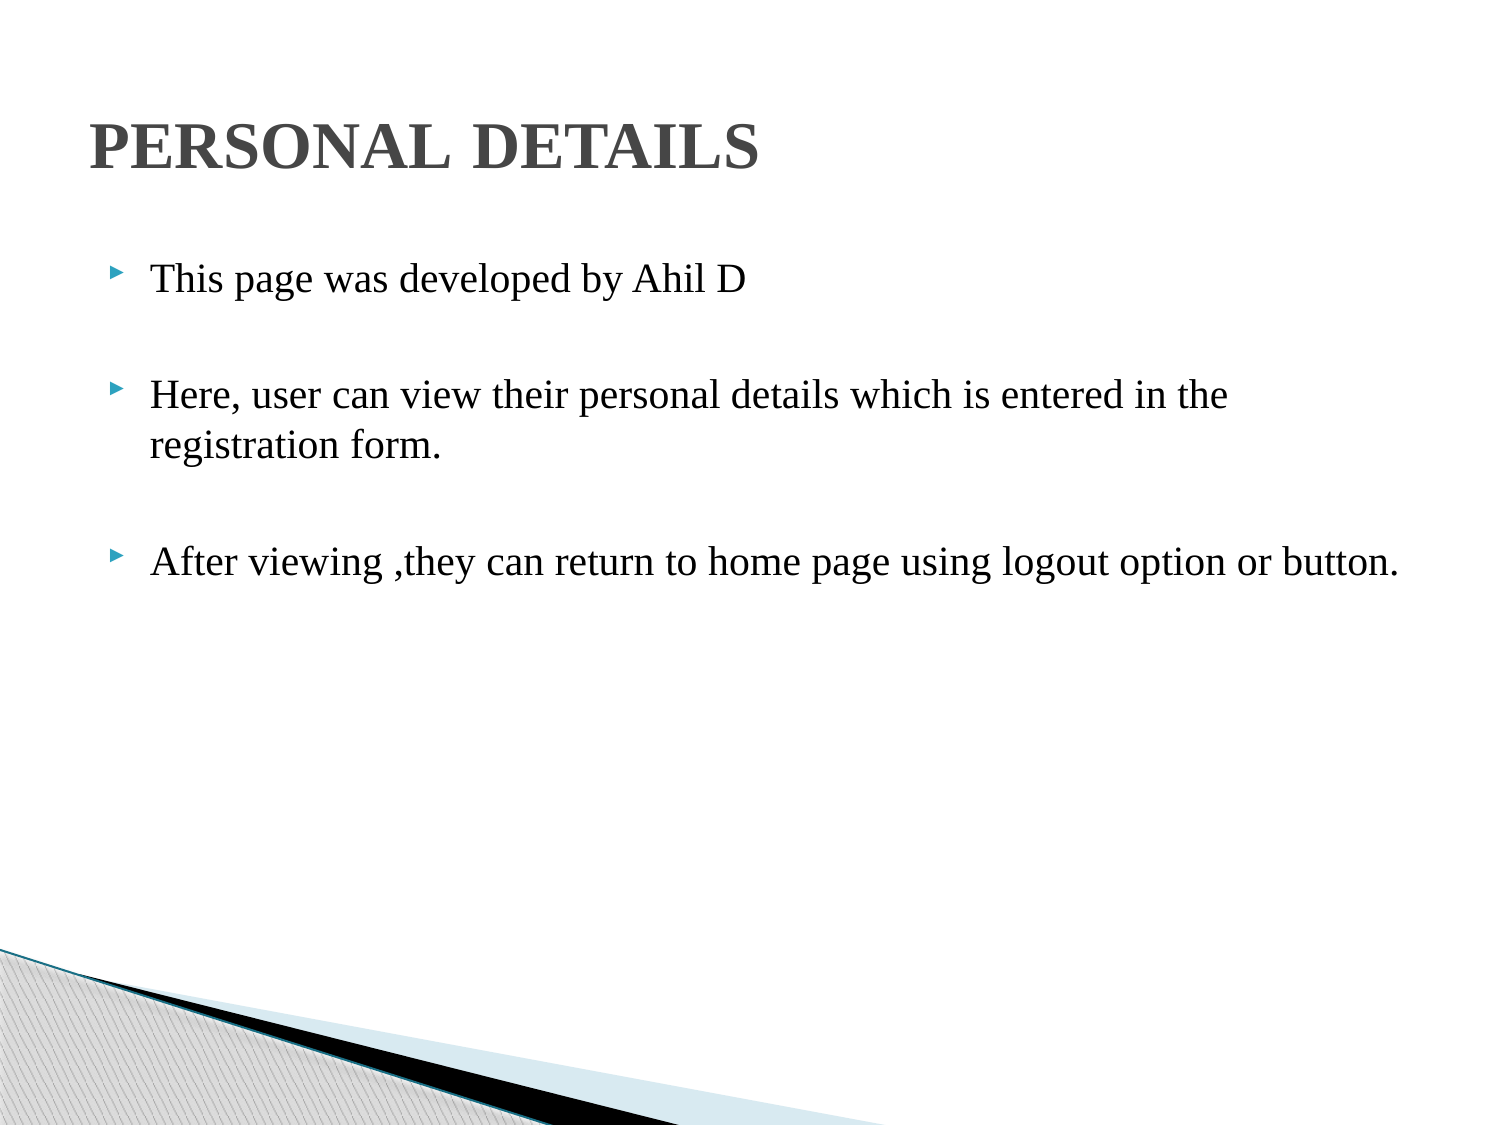

# PERSONAL DETAILS
This page was developed by Ahil D

Here, user can view their personal details which is entered in the registration form.

After viewing ,they can return to home page using logout option or button.